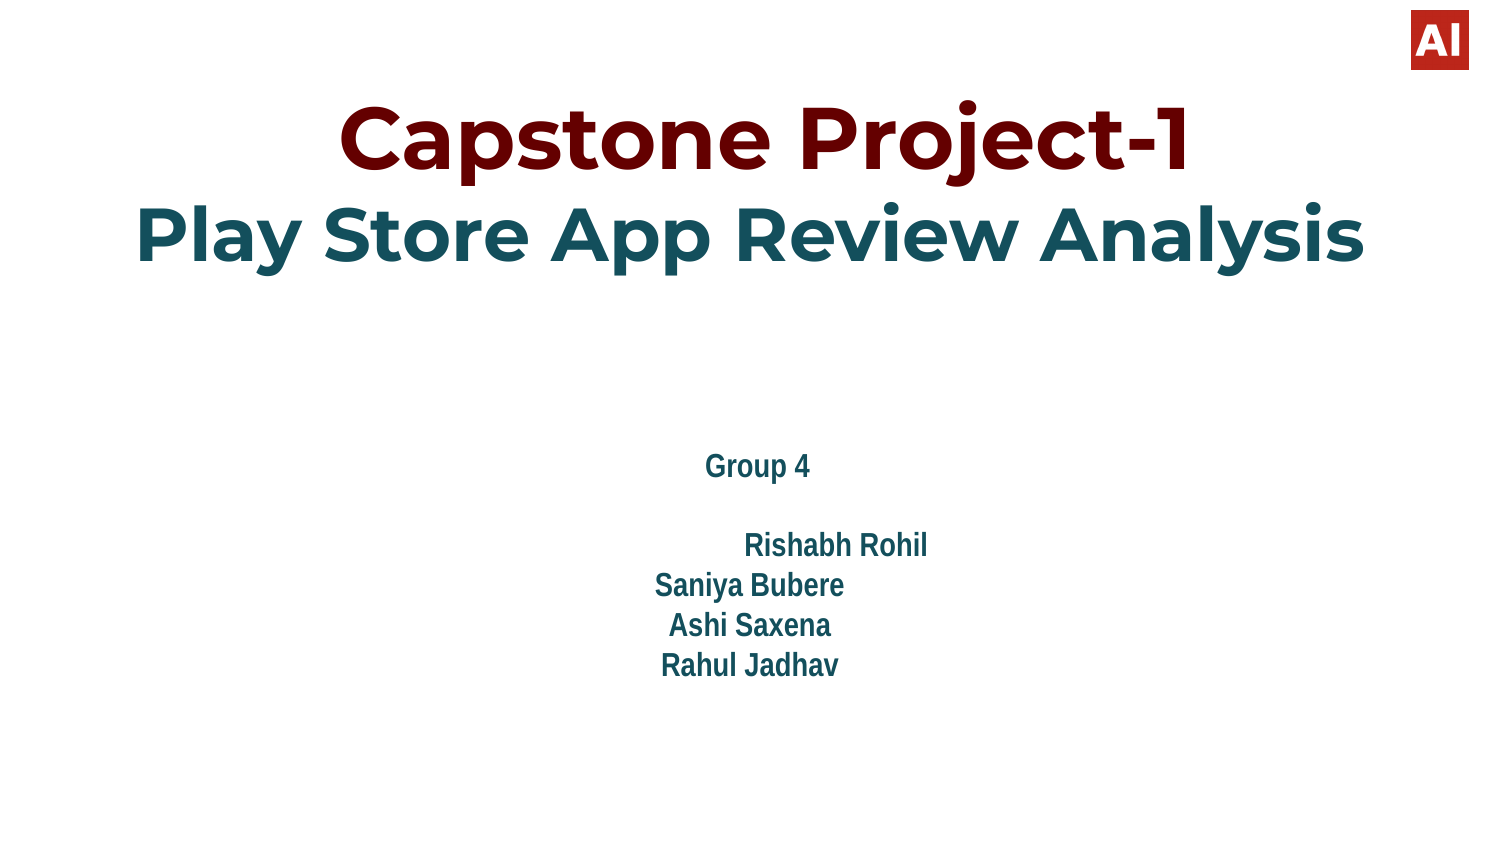

# Capstone Project-1
Play Store App Review Analysis

  Group 4
                                                                                                 Rishabh Rohil
Saniya Bubere
Ashi Saxena
Rahul Jadhav